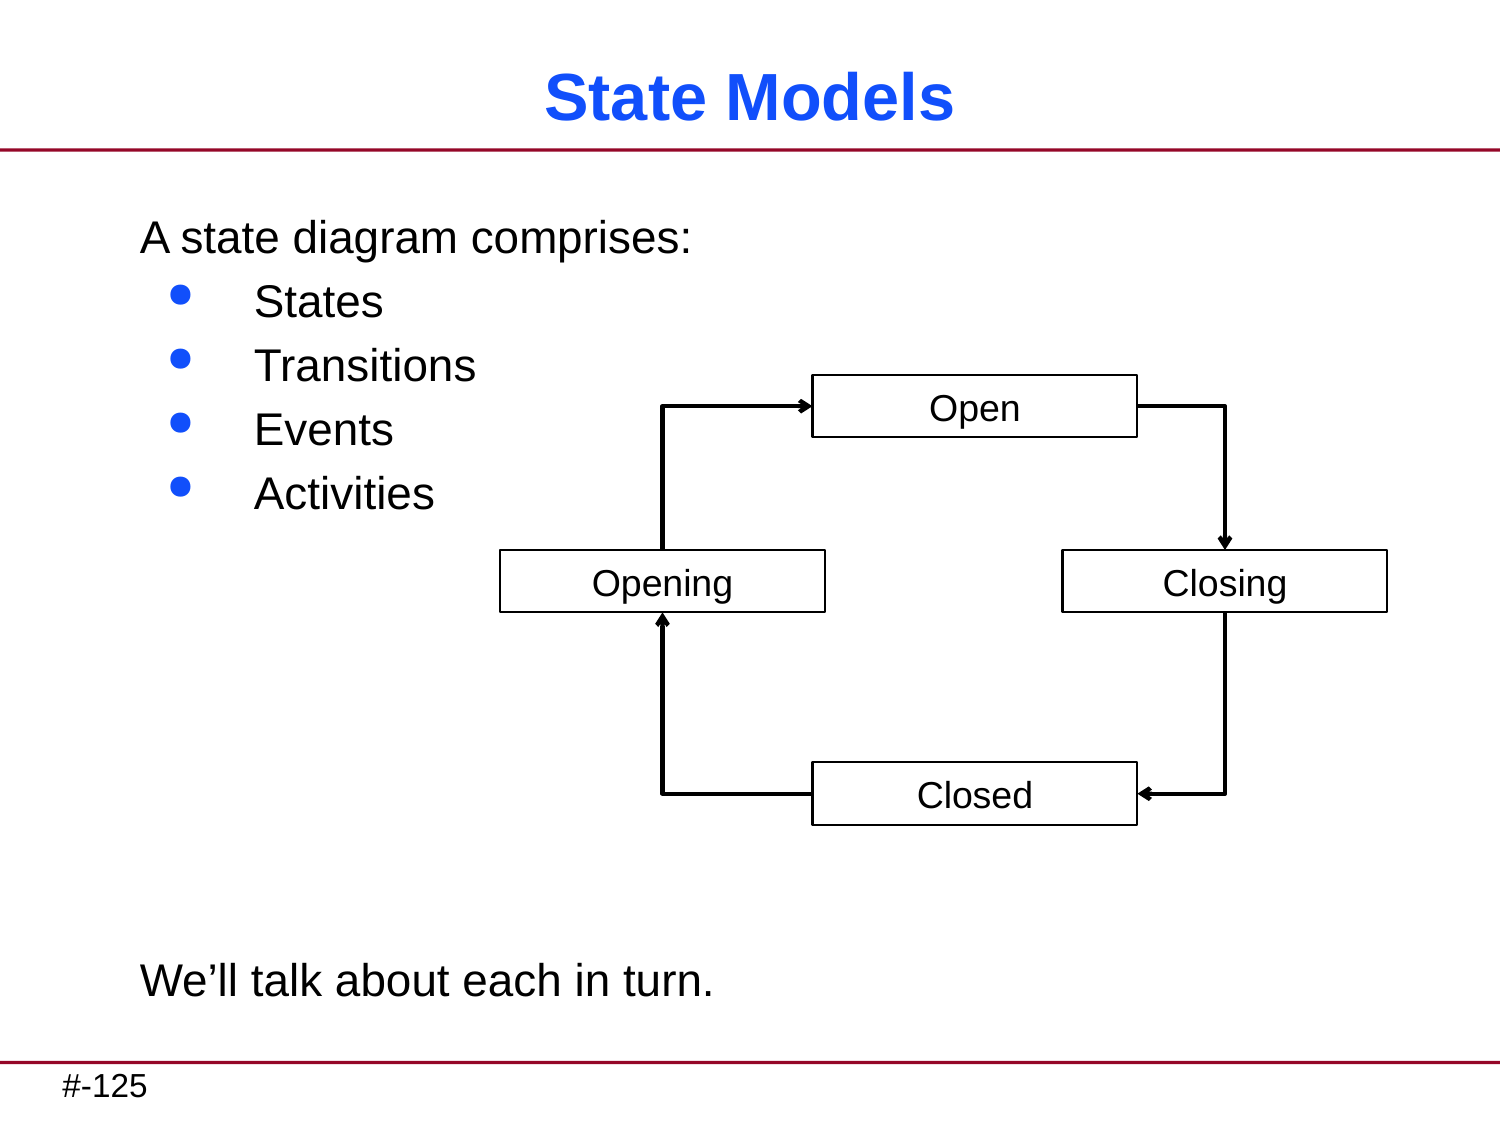

# State Models
A state diagram comprises:
  States
  Transitions
  Events
  Activities

We’ll talk about each in turn.

Open
Opening
Closing
Closed